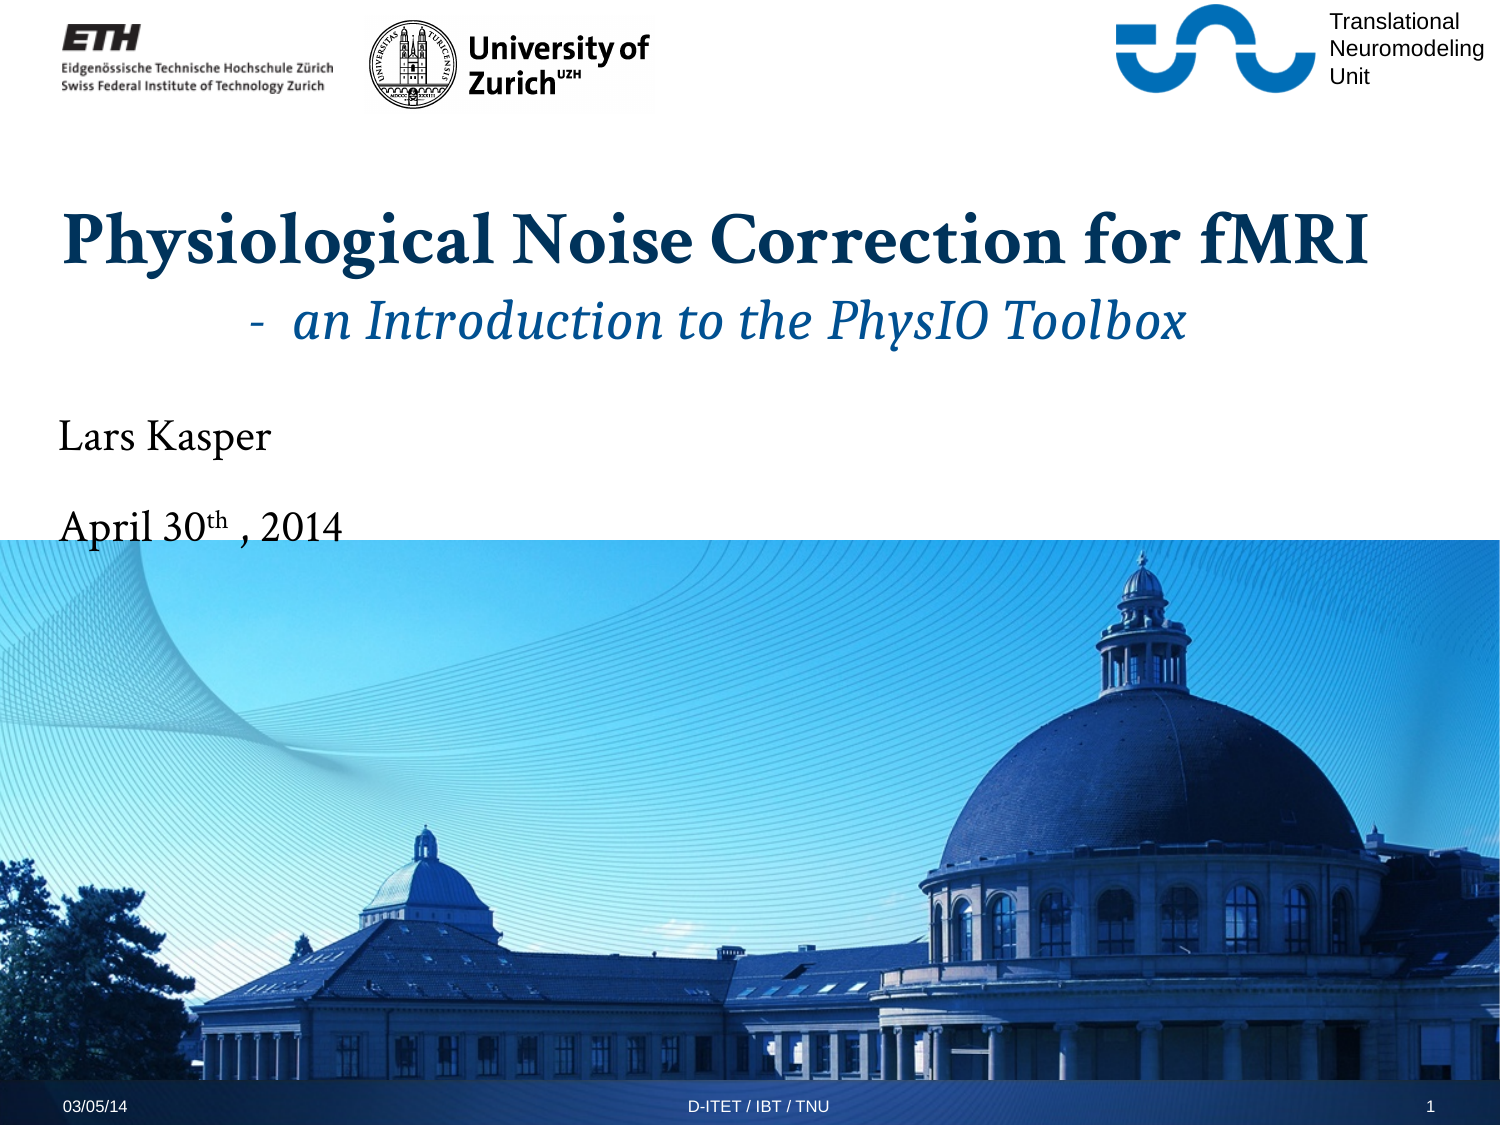

# Physiological Noise Correction for fMRI
-  an Introduction to the PhysIO Toolbox
Lars Kasper
April 30th , 2014
03/05/14
D-ITET / IBT / TNU
1